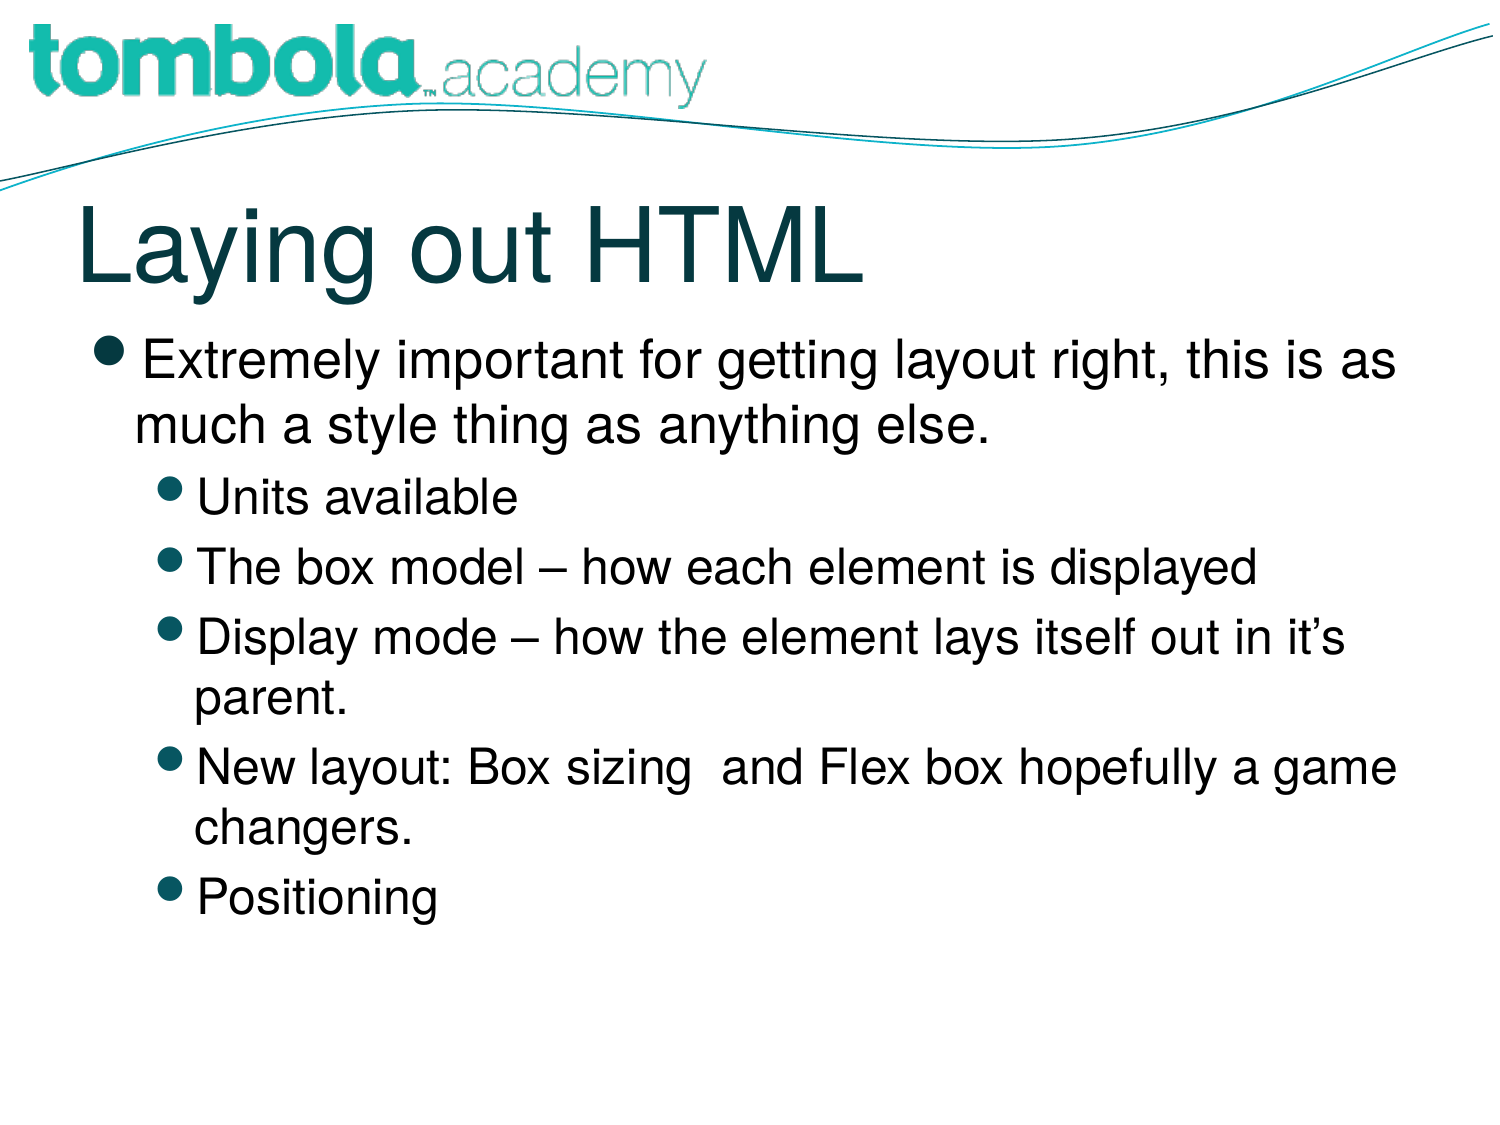

# Laying out HTML
Extremely important for getting layout right, this is as much a style thing as anything else.
Units available
The box model – how each element is displayed
Display mode – how the element lays itself out in it’s parent.
New layout: Box sizing  and Flex box hopefully a game changers.
Positioning